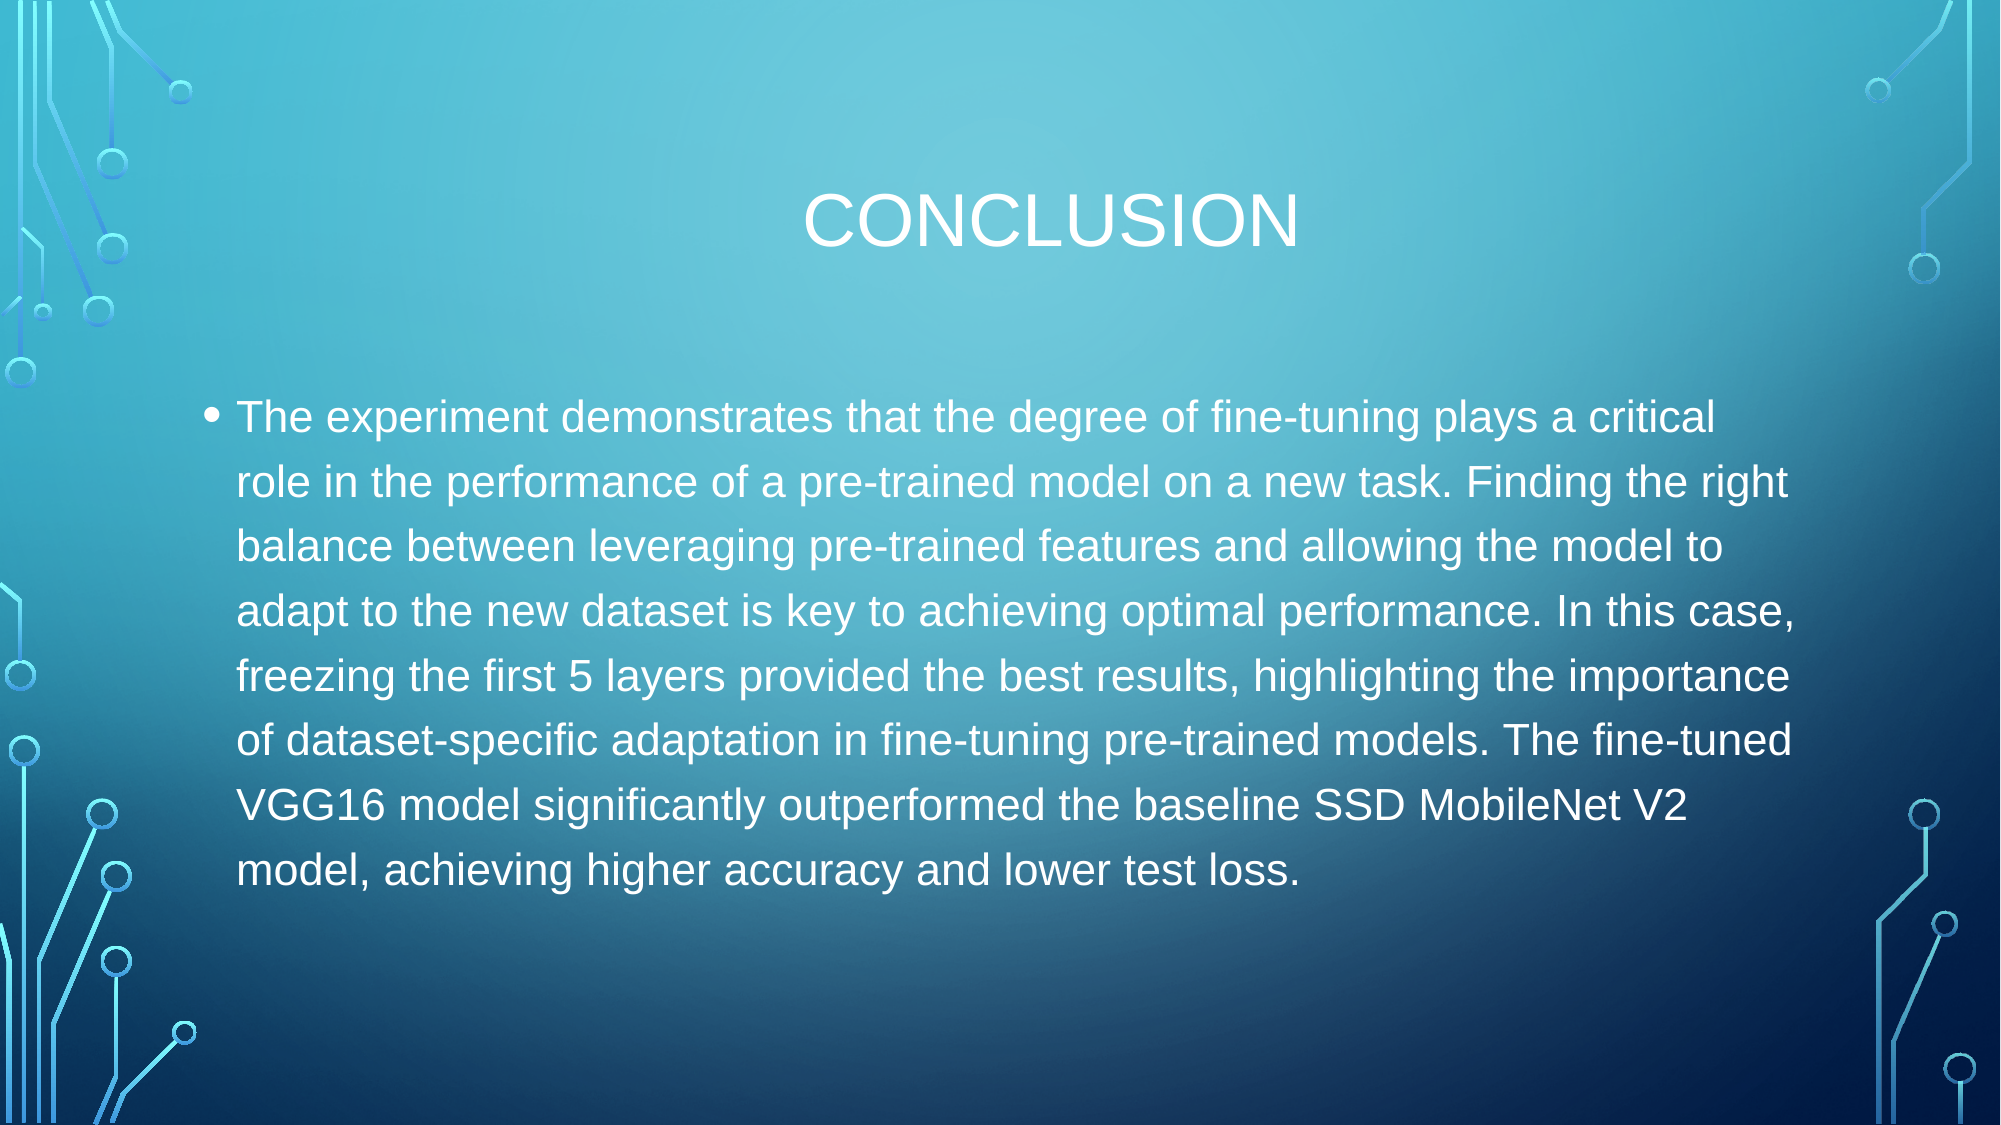

# Conclusion
The experiment demonstrates that the degree of fine-tuning plays a critical role in the performance of a pre-trained model on a new task. Finding the right balance between leveraging pre-trained features and allowing the model to adapt to the new dataset is key to achieving optimal performance. In this case, freezing the first 5 layers provided the best results, highlighting the importance of dataset-specific adaptation in fine-tuning pre-trained models. The fine-tuned VGG16 model significantly outperformed the baseline SSD MobileNet V2 model, achieving higher accuracy and lower test loss.